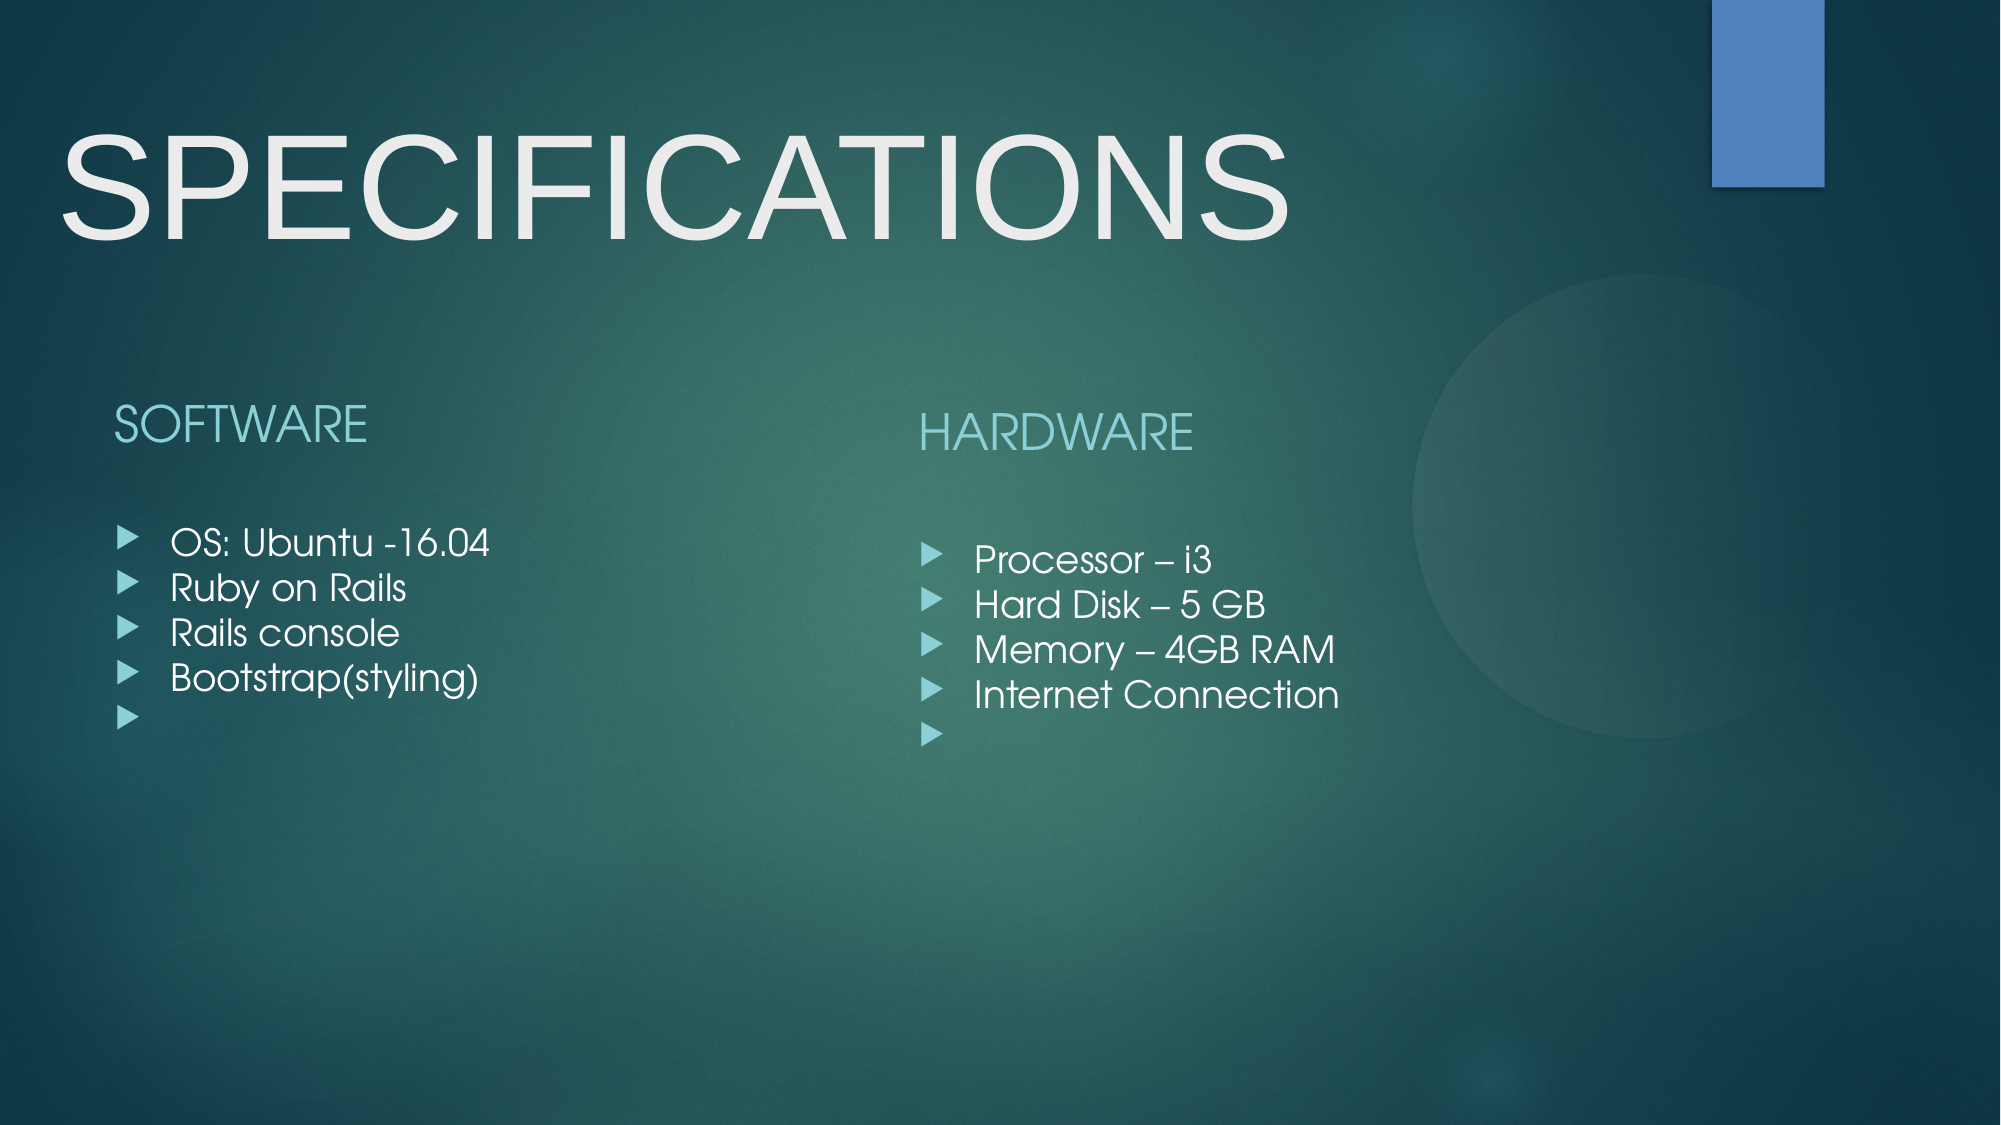

SPECIFICATIONS
SOFTWARE
HARDWARE
OS: Ubuntu -16.04
Ruby on Rails
Rails console
Bootstrap(styling)

Processor – i3
Hard Disk – 5 GB
Memory – 4GB RAM
Internet Connection